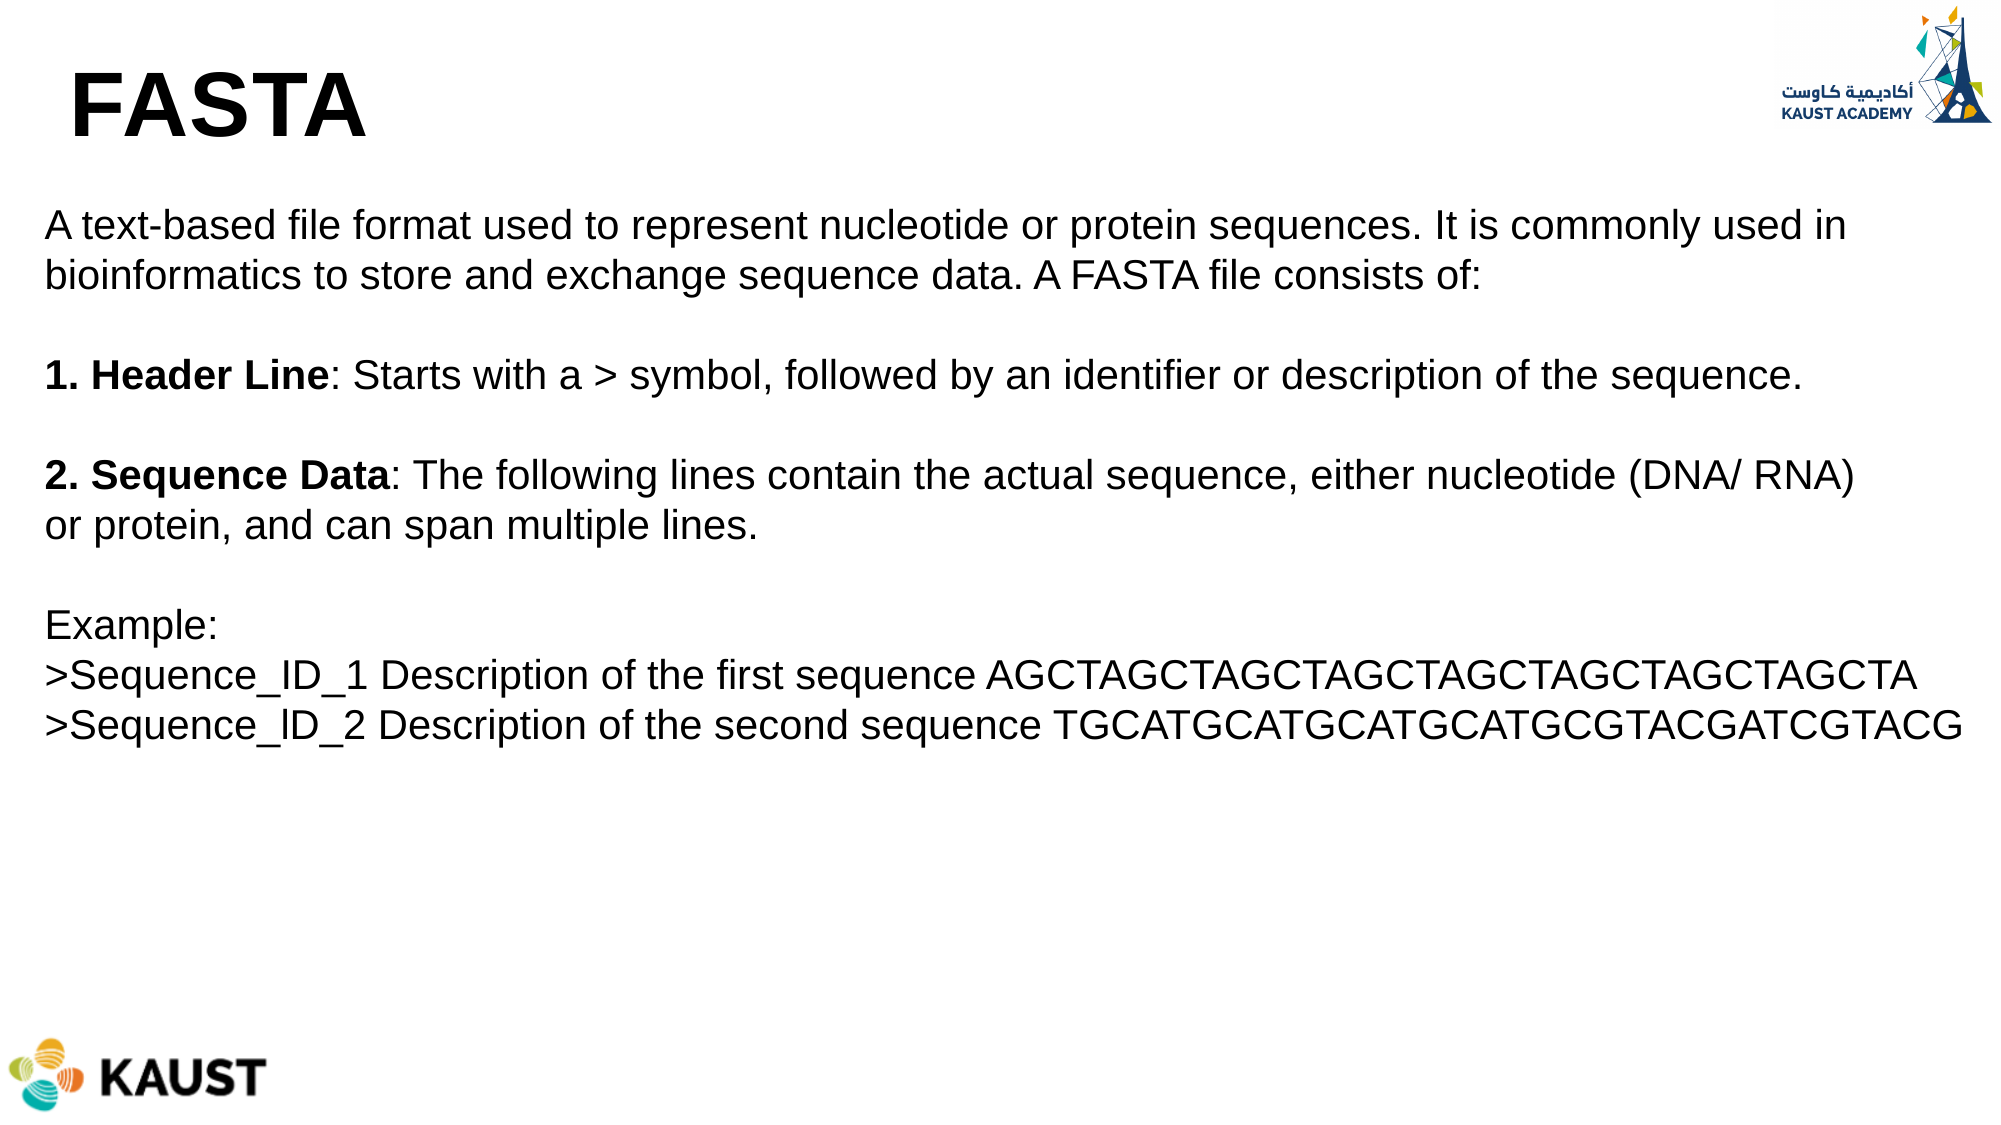

FASTA
A text-based file format used to represent nucleotide or protein sequences. It is commonly used in bioinformatics to store and exchange sequence data. A FASTA file consists of:

1. Header Line: Starts with a > symbol, followed by an identifier or description of the sequence.

2. Sequence Data: The following lines contain the actual sequence, either nucleotide (DNA/ RNA)
or protein, and can span multiple lines.

Example:
>Sequence_ID_1 Description of the first sequence AGCTAGCTAGCTAGCTAGCTAGCTAGCTAGCTA
>Sequence_lD_2 Description of the second sequence TGCATGCATGCATGCATGCGTACGATCGTACG